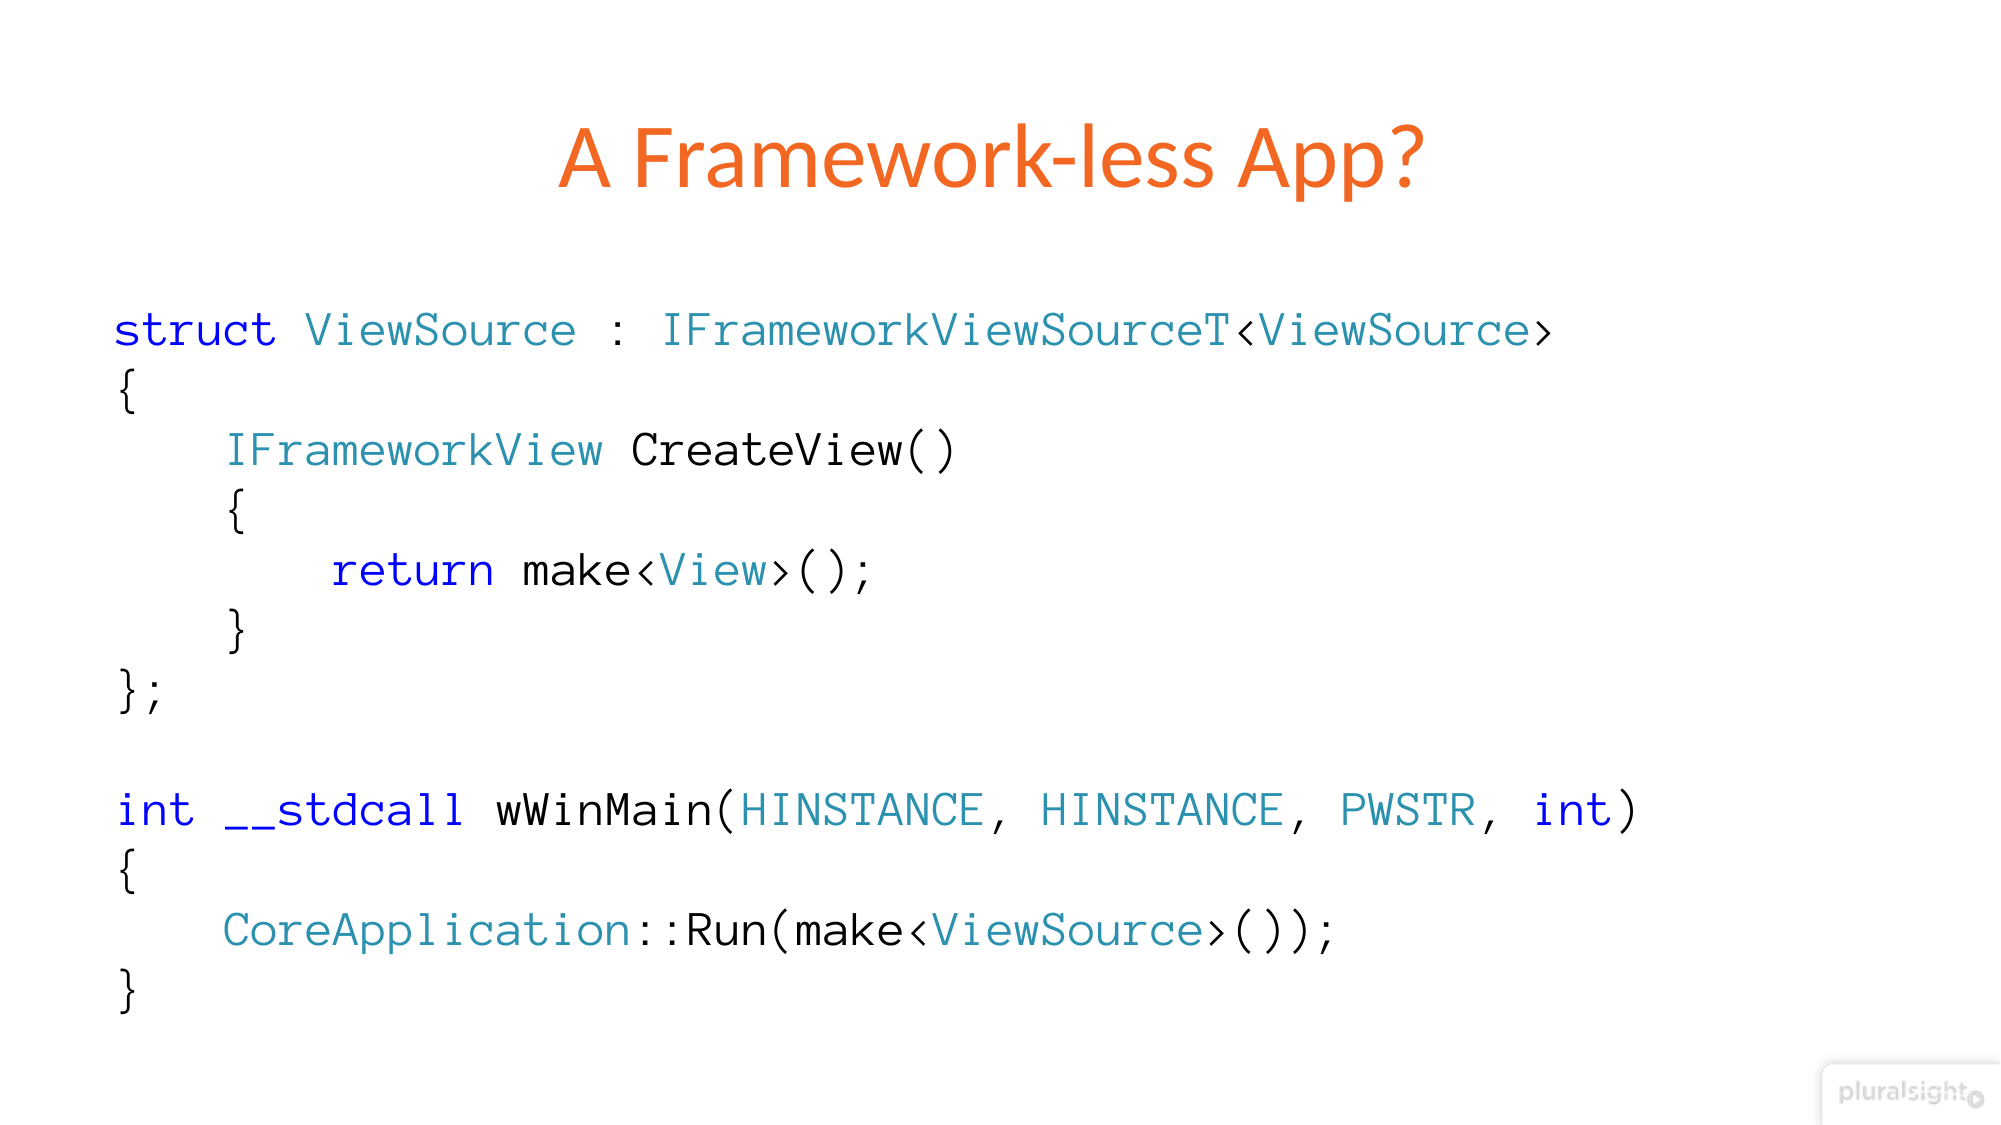

# A Framework-less App?
struct ViewSource : IFrameworkViewSourceT<ViewSource>
{
    IFrameworkView CreateView()
    {
        return make<View>();
    }
};

int __stdcall wWinMain(HINSTANCE, HINSTANCE, PWSTR, int)
{
    CoreApplication::Run(make<ViewSource>());
}